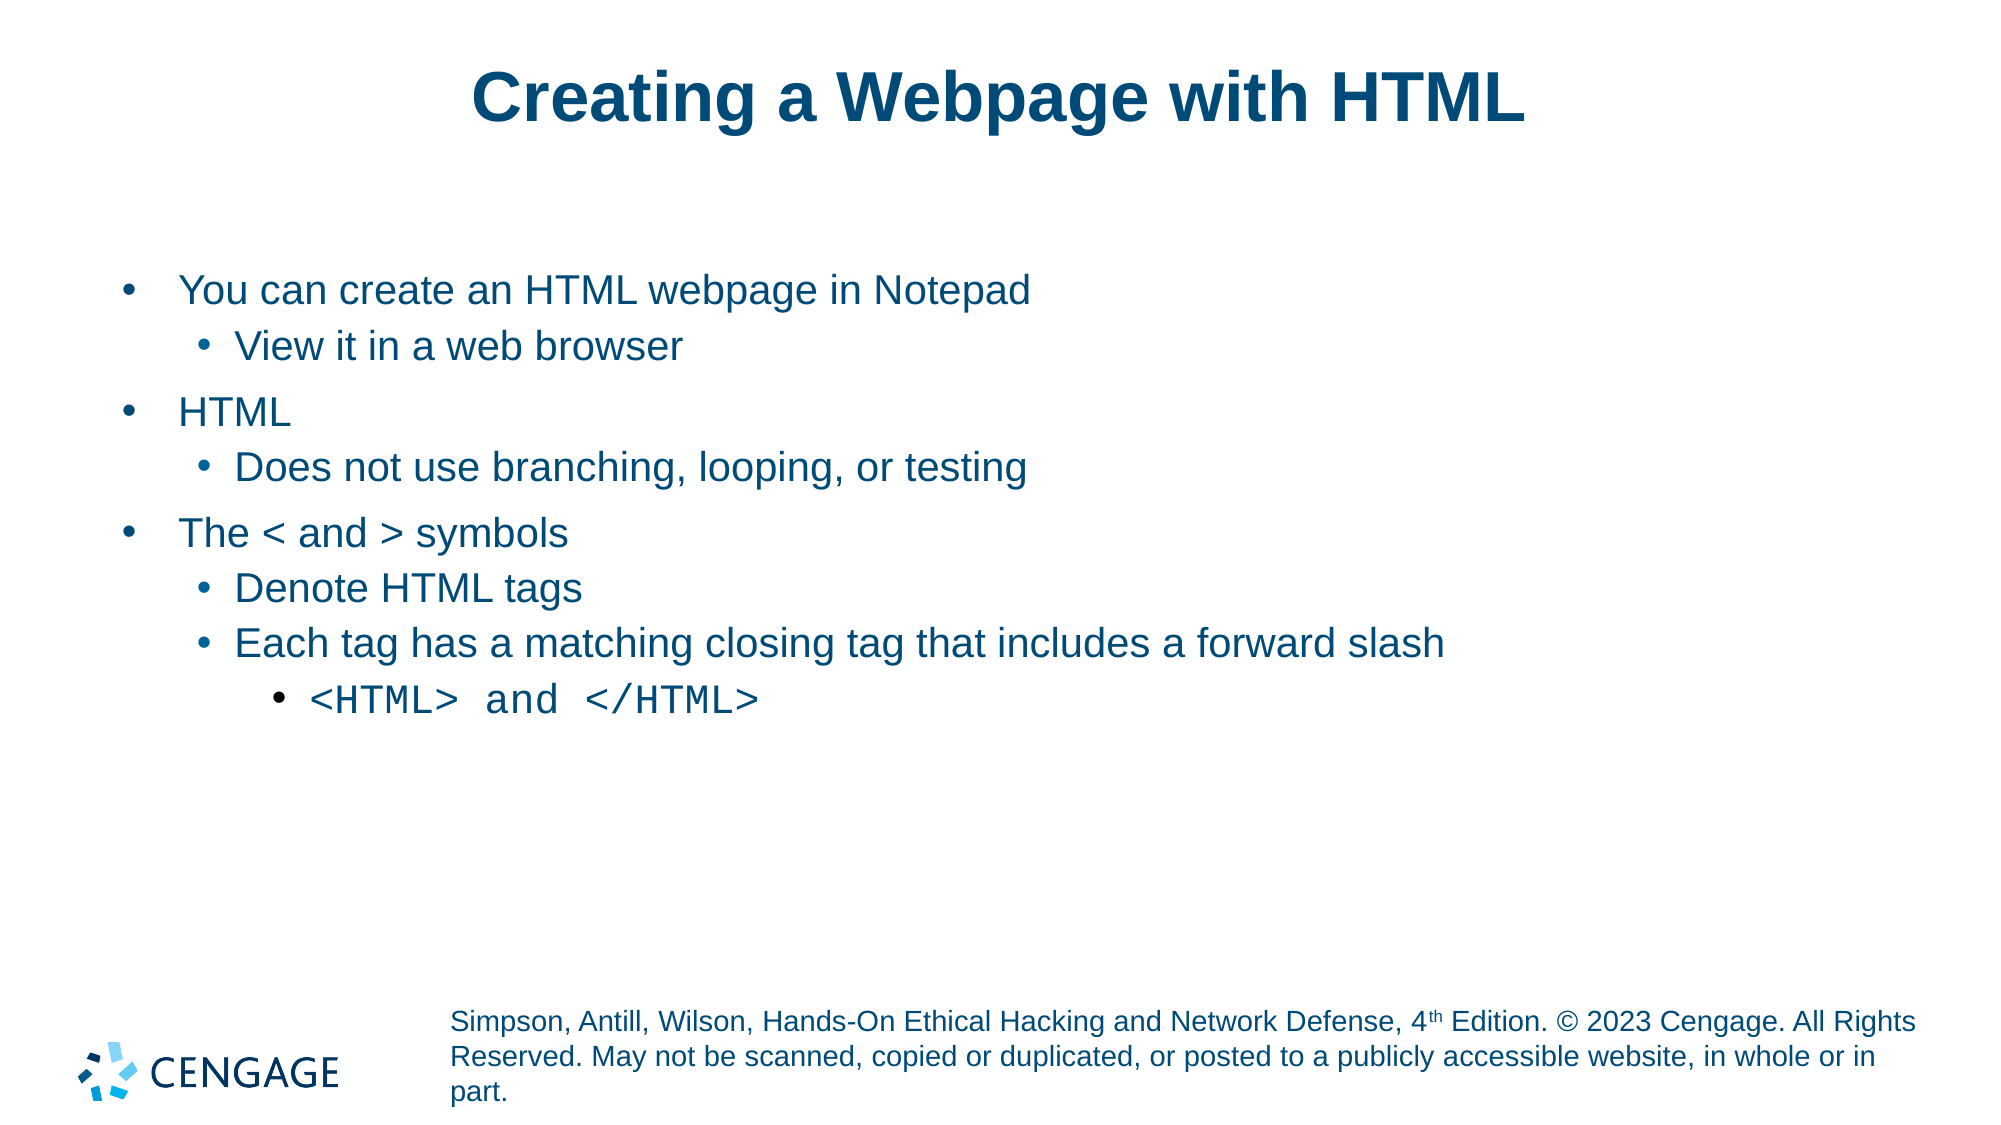

# Creating a Webpage with HTML
You can create an HTML webpage in Notepad
View it in a web browser
HTML
Does not use branching, looping, or testing
The < and > symbols
Denote HTML tags
Each tag has a matching closing tag that includes a forward slash
<HTML> and </HTML>